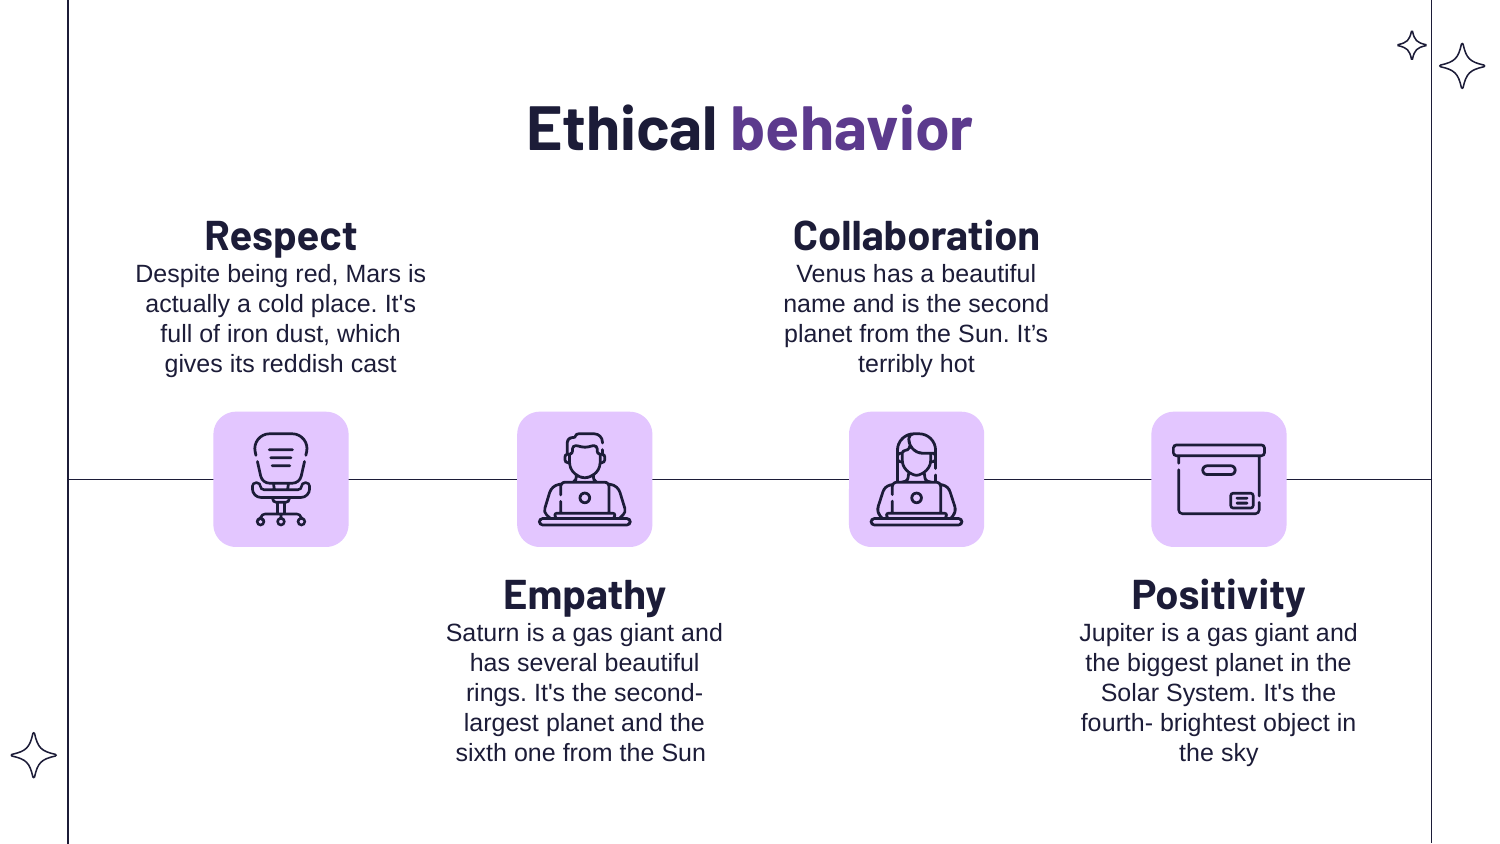

# Ethical behavior
Respect
Collaboration
Despite being red, Mars is actually a cold place. It's full of iron dust, which gives its reddish cast
Venus has a beautiful name and is the second planet from the Sun. It’s terribly hot

Empathy
Positivity
Saturn is a gas giant and has several beautiful rings. It's the second-largest planet and the sixth one from the Sun
Jupiter is a gas giant and the biggest planet in the Solar System. It's the fourth- brightest object in the sky